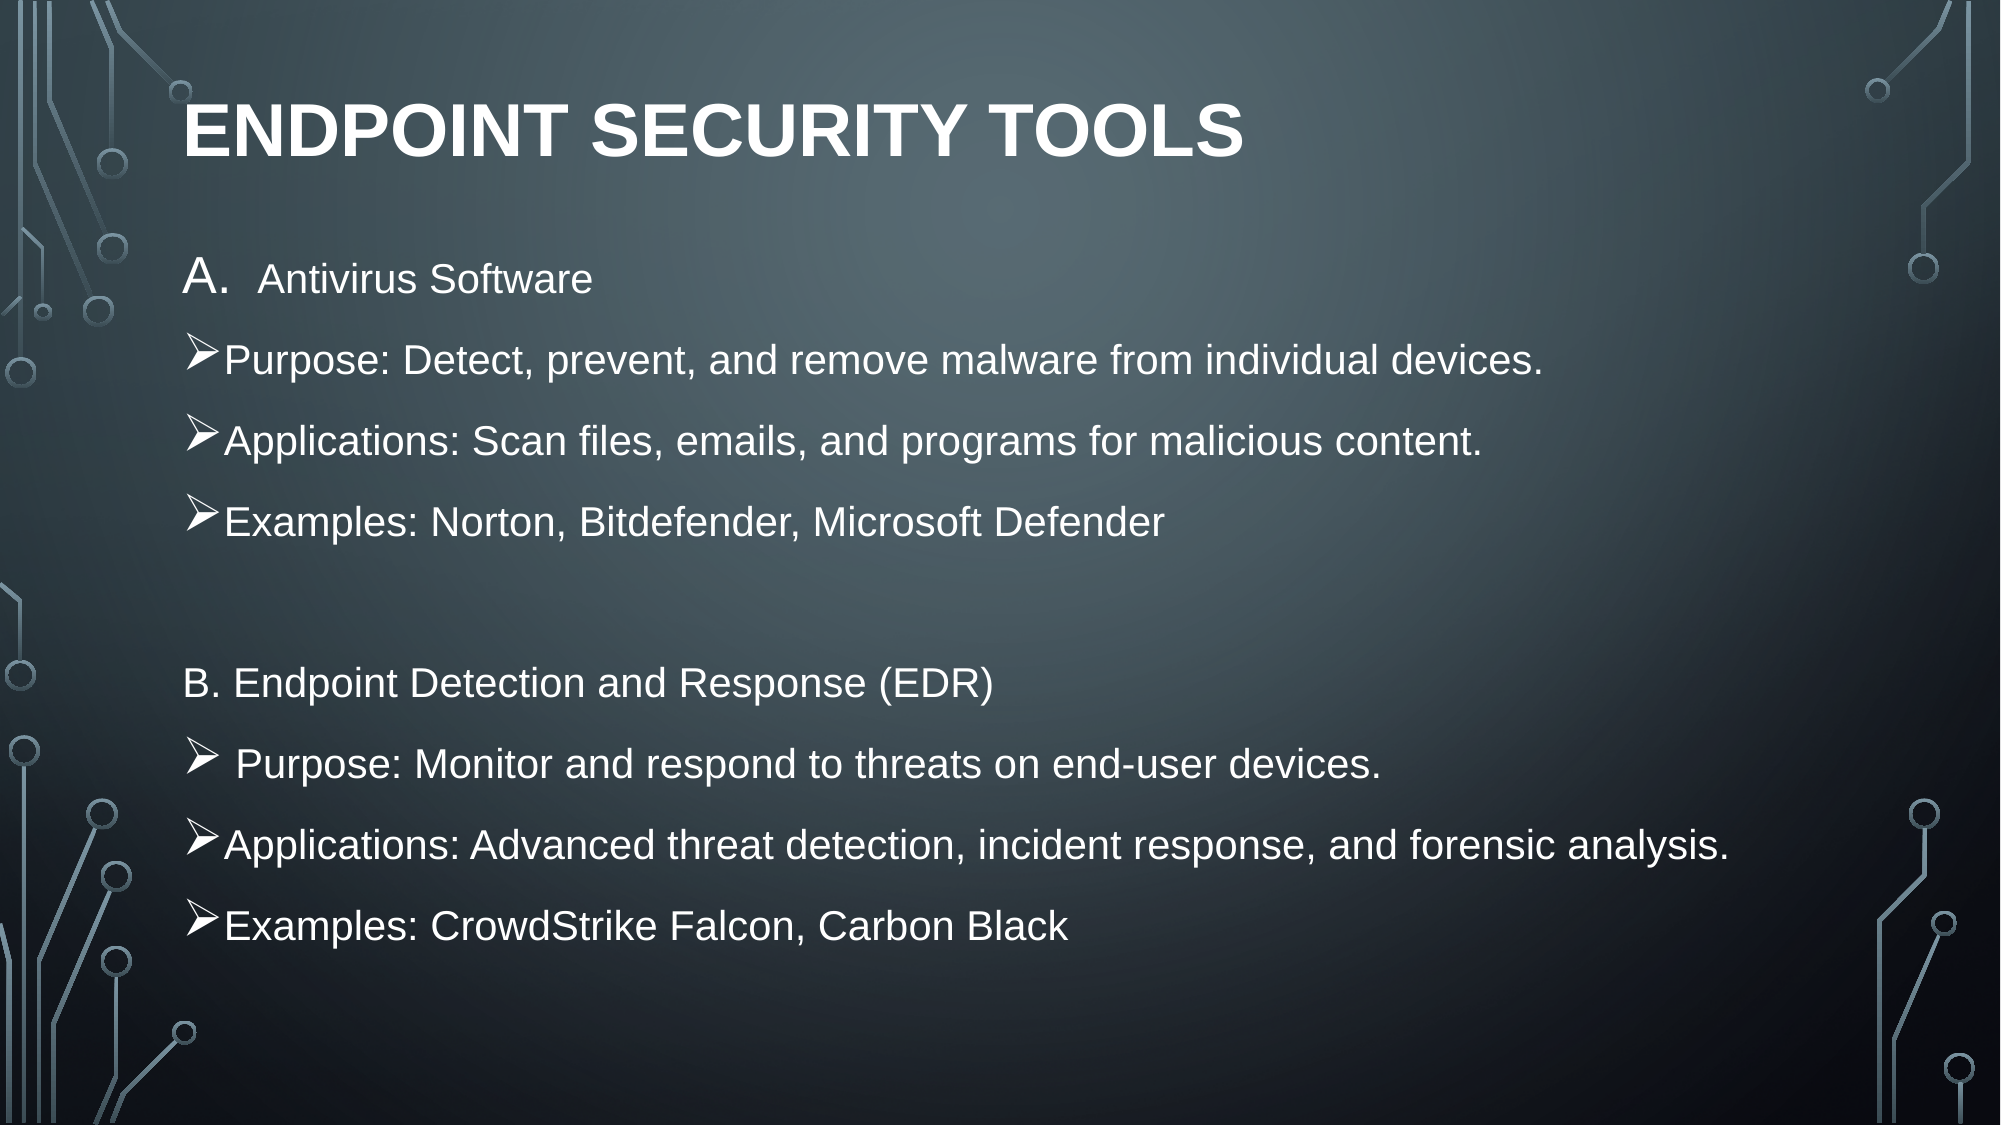

# Endpoint Security Tools
Antivirus Software
Purpose: Detect, prevent, and remove malware from individual devices.
Applications: Scan files, emails, and programs for malicious content.
Examples: Norton, Bitdefender, Microsoft Defender

B. Endpoint Detection and Response (EDR)
 Purpose: Monitor and respond to threats on end-user devices.
Applications: Advanced threat detection, incident response, and forensic analysis.
Examples: CrowdStrike Falcon, Carbon Black